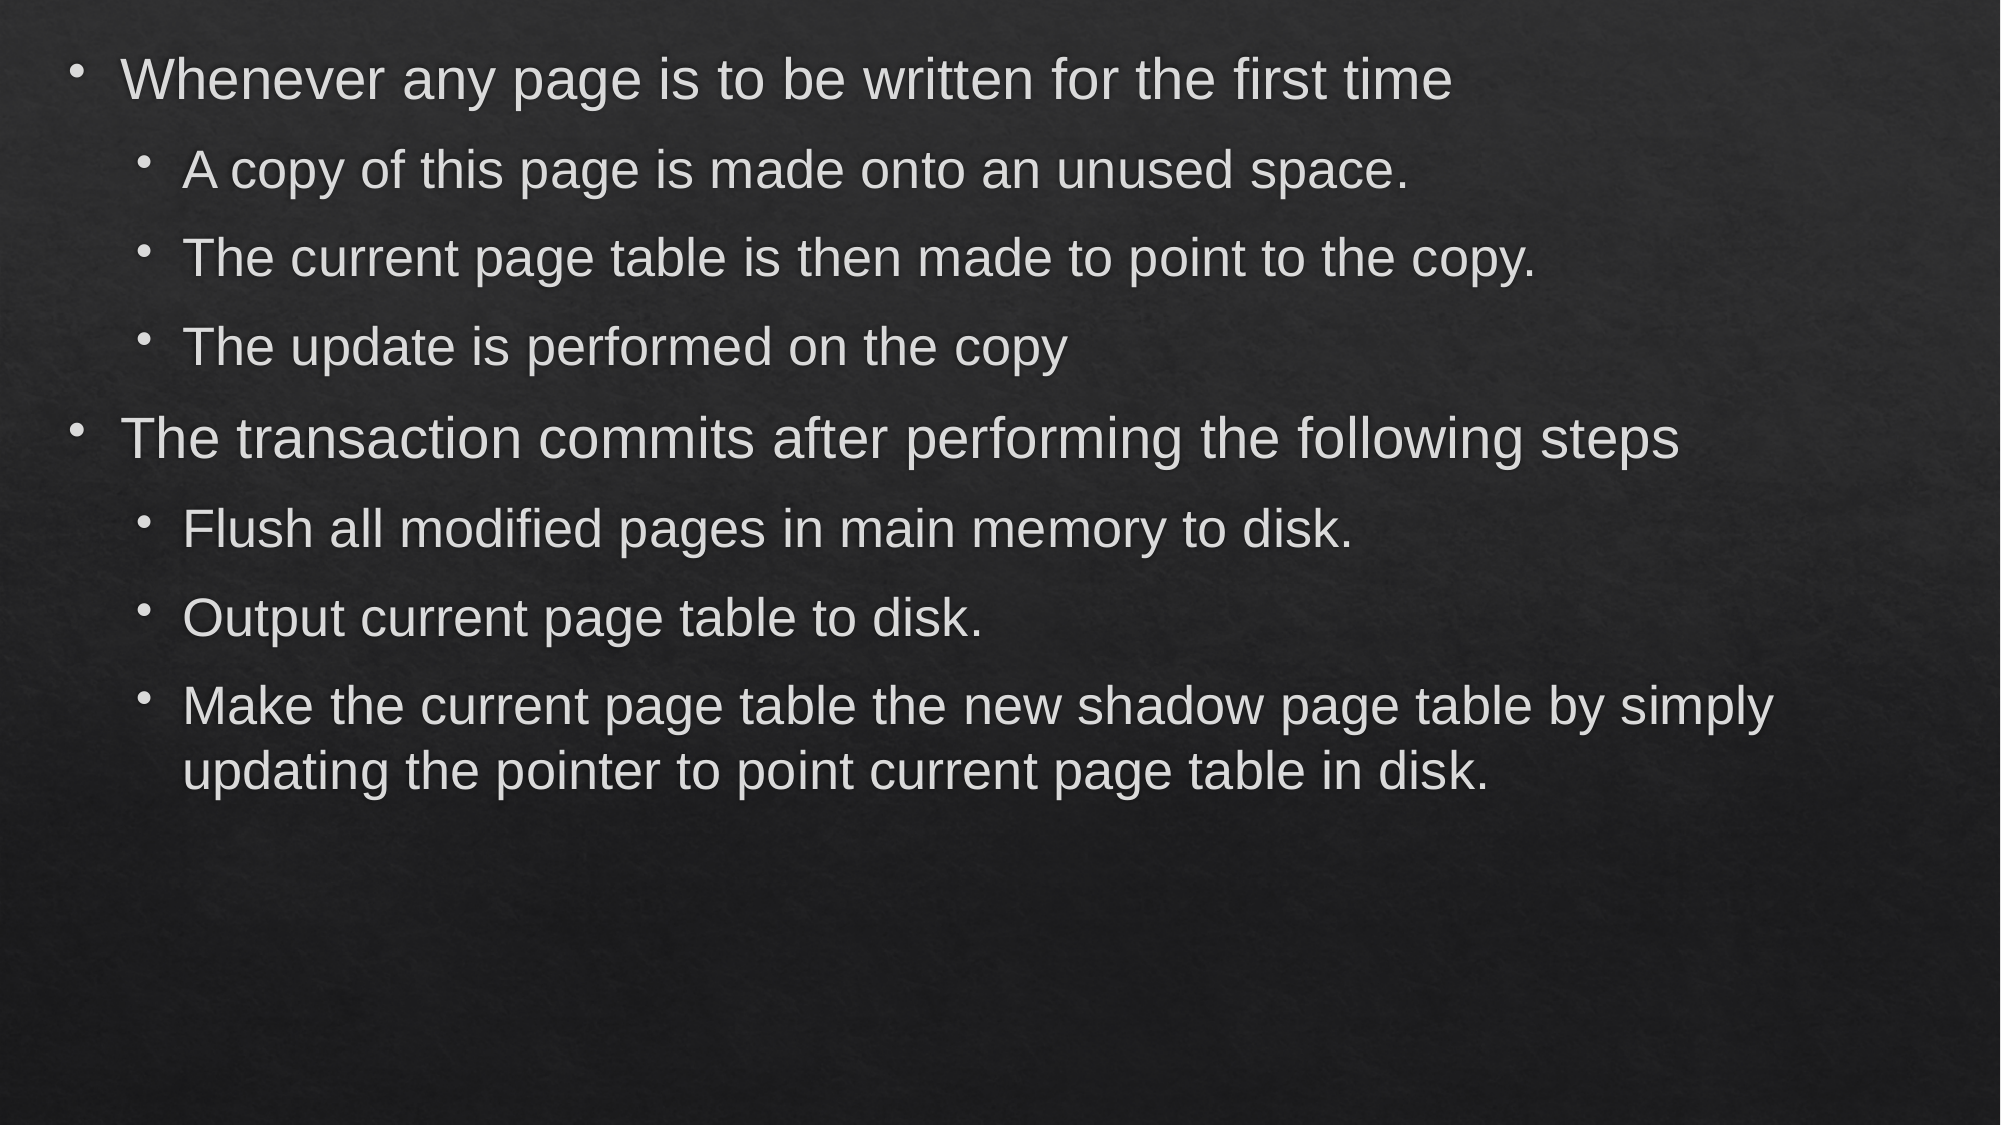

Whenever any page is to be written for the first time
A copy of this page is made onto an unused space.
The current page table is then made to point to the copy.
The update is performed on the copy
The transaction commits after performing the following steps
Flush all modified pages in main memory to disk.
Output current page table to disk.
Make the current page table the new shadow page table by simply updating the pointer to point current page table in disk.